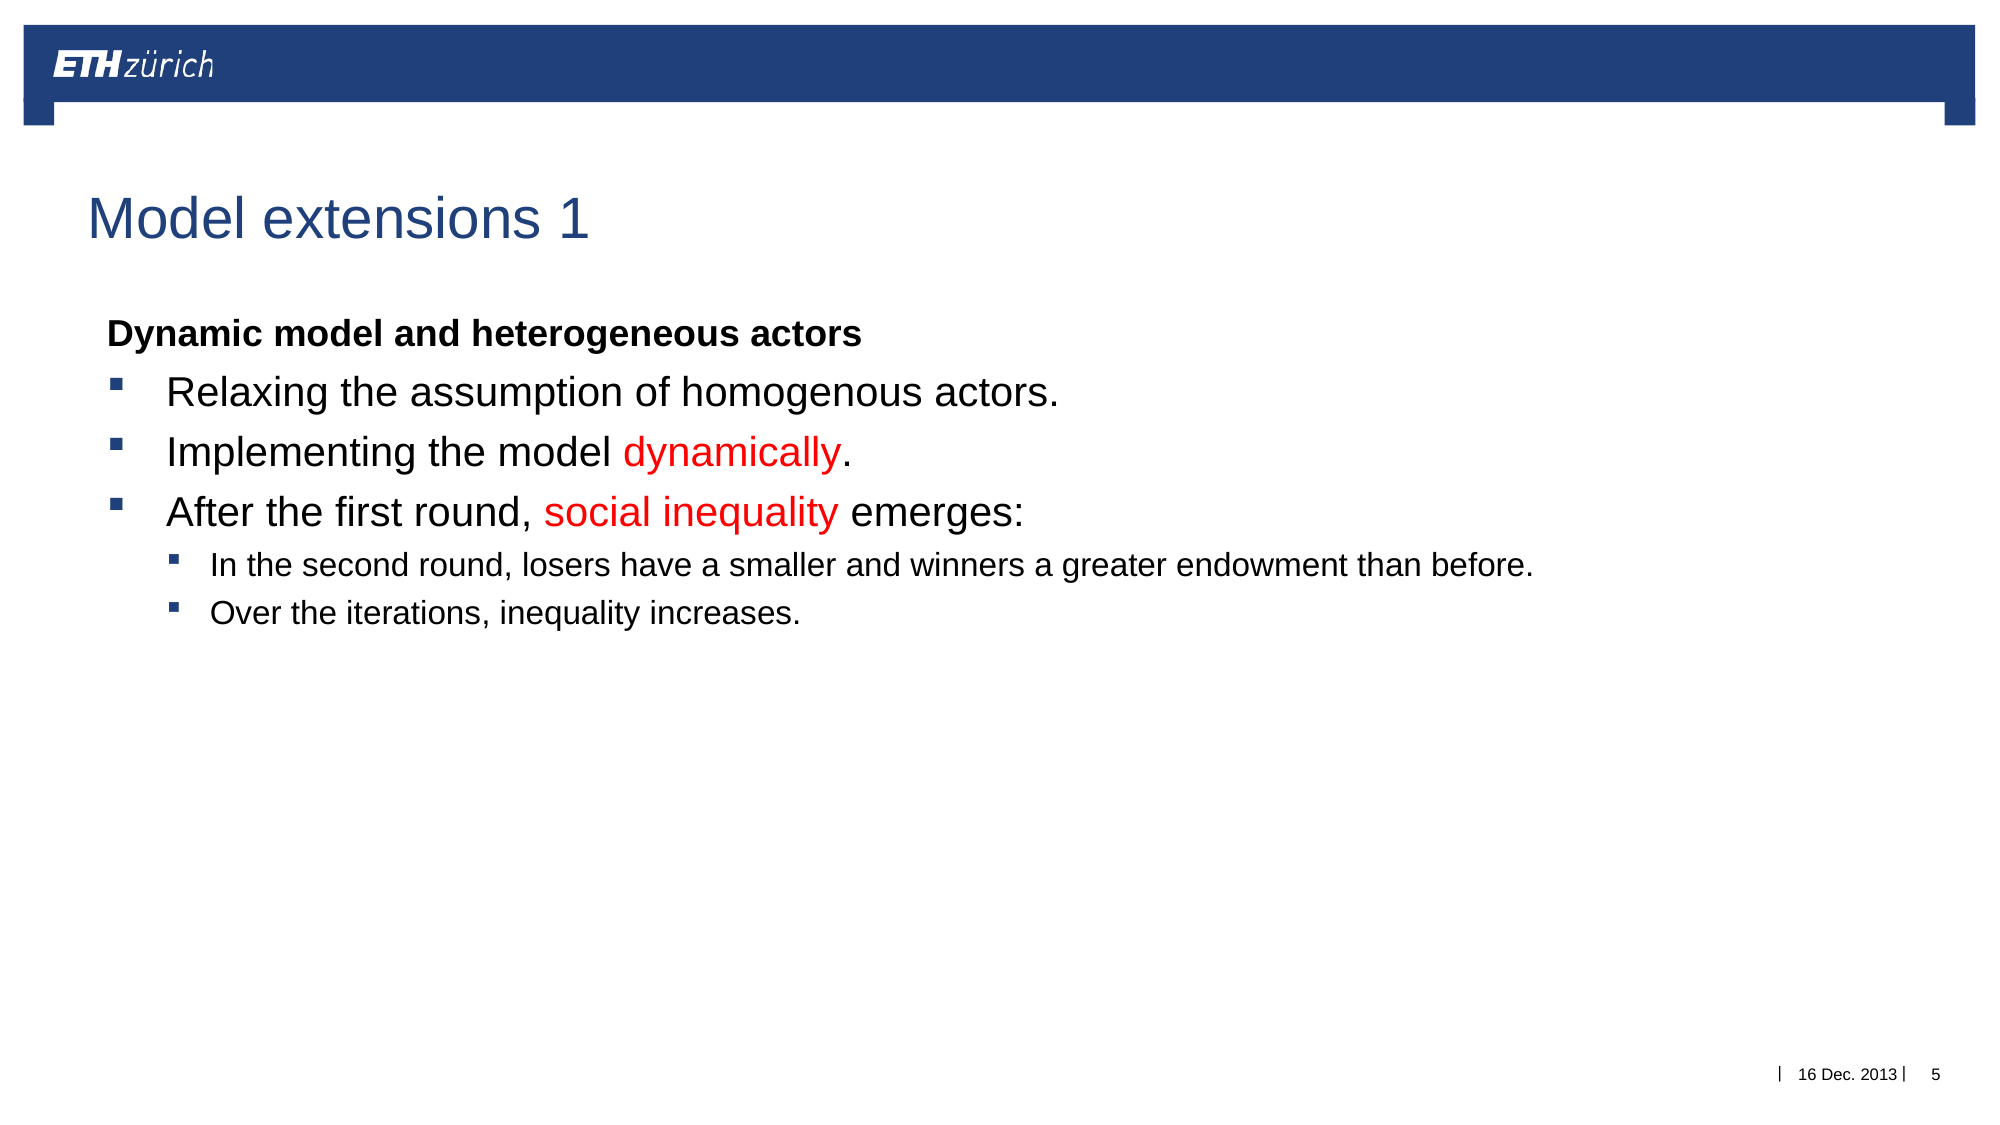

Model extensions 1
Dynamic model and heterogeneous actors
Relaxing the assumption of homogenous actors.
Implementing the model dynamically.
After the first round, social inequality emerges:
In the second round, losers have a smaller and winners a greater endowment than before.
Over the iterations, inequality increases.

16 Dec. 2013
5